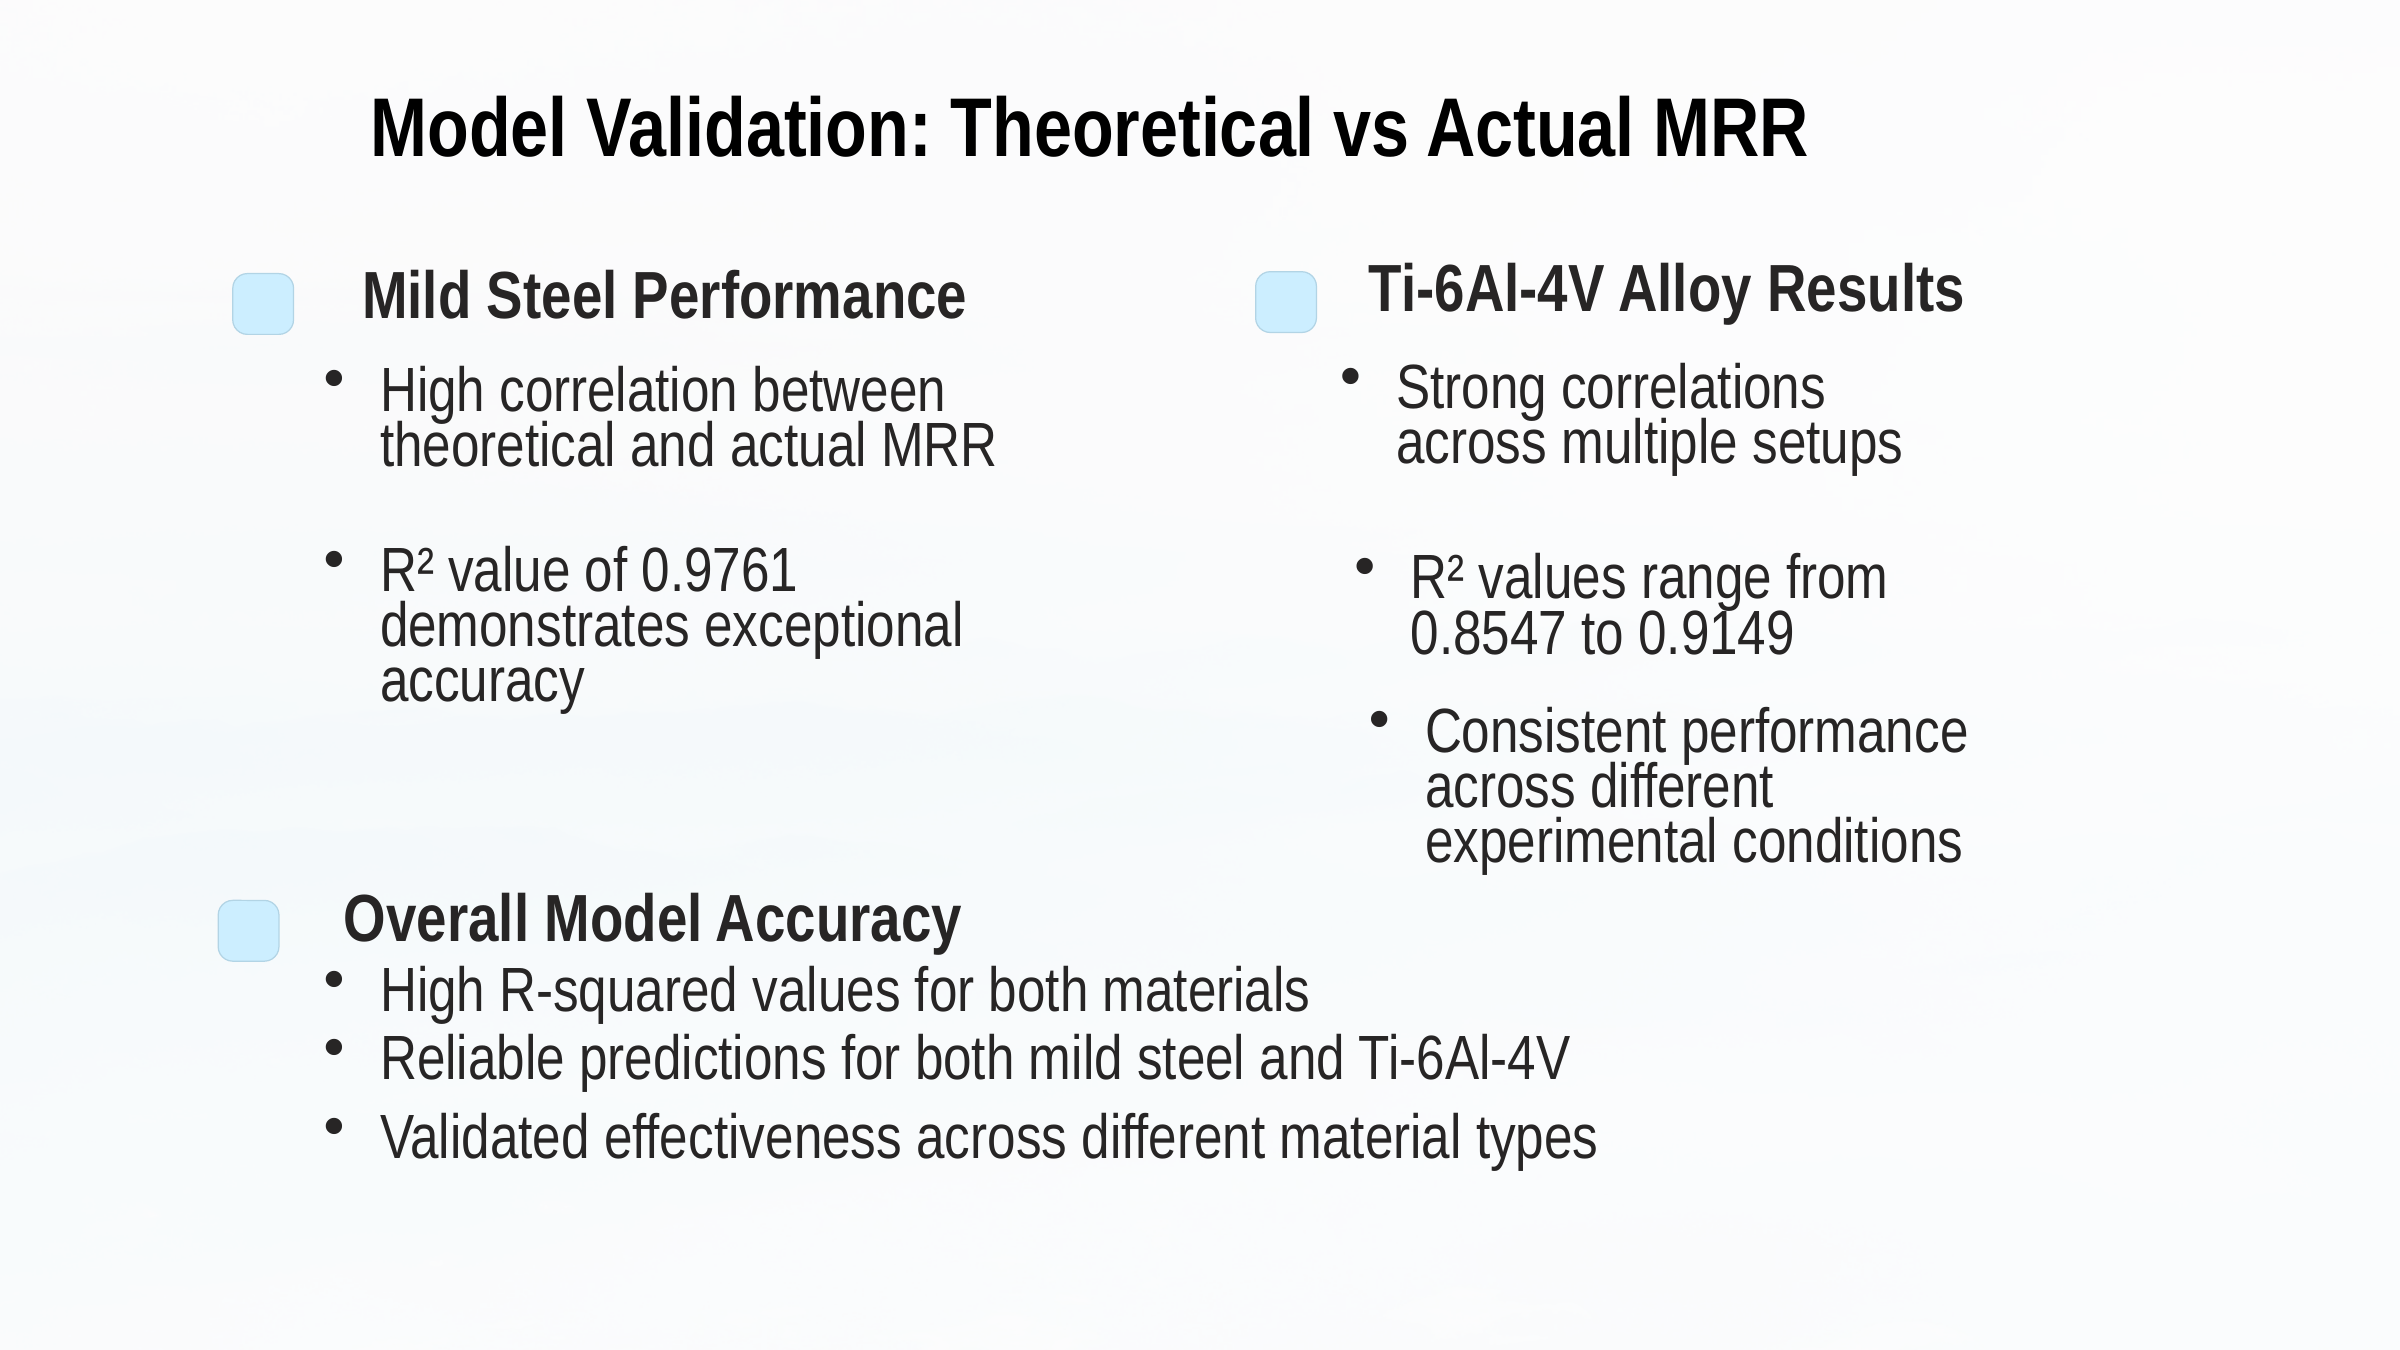

Model Validation: Theoretical vs Actual MRR
Ti-6Al-4V Alloy Results

Mild Steel Performance
Strong correlations across multiple setups
High correlation between theoretical and actual MRR
R² value of 0.9761 demonstrates exceptional accuracy
R² values range from 0.8547 to 0.9149
Consistent performance across different experimental conditions
Overall Model Accuracy

High R-squared values for both materials
Reliable predictions for both mild steel and Ti-6Al-4V
Validated effectiveness across different material types